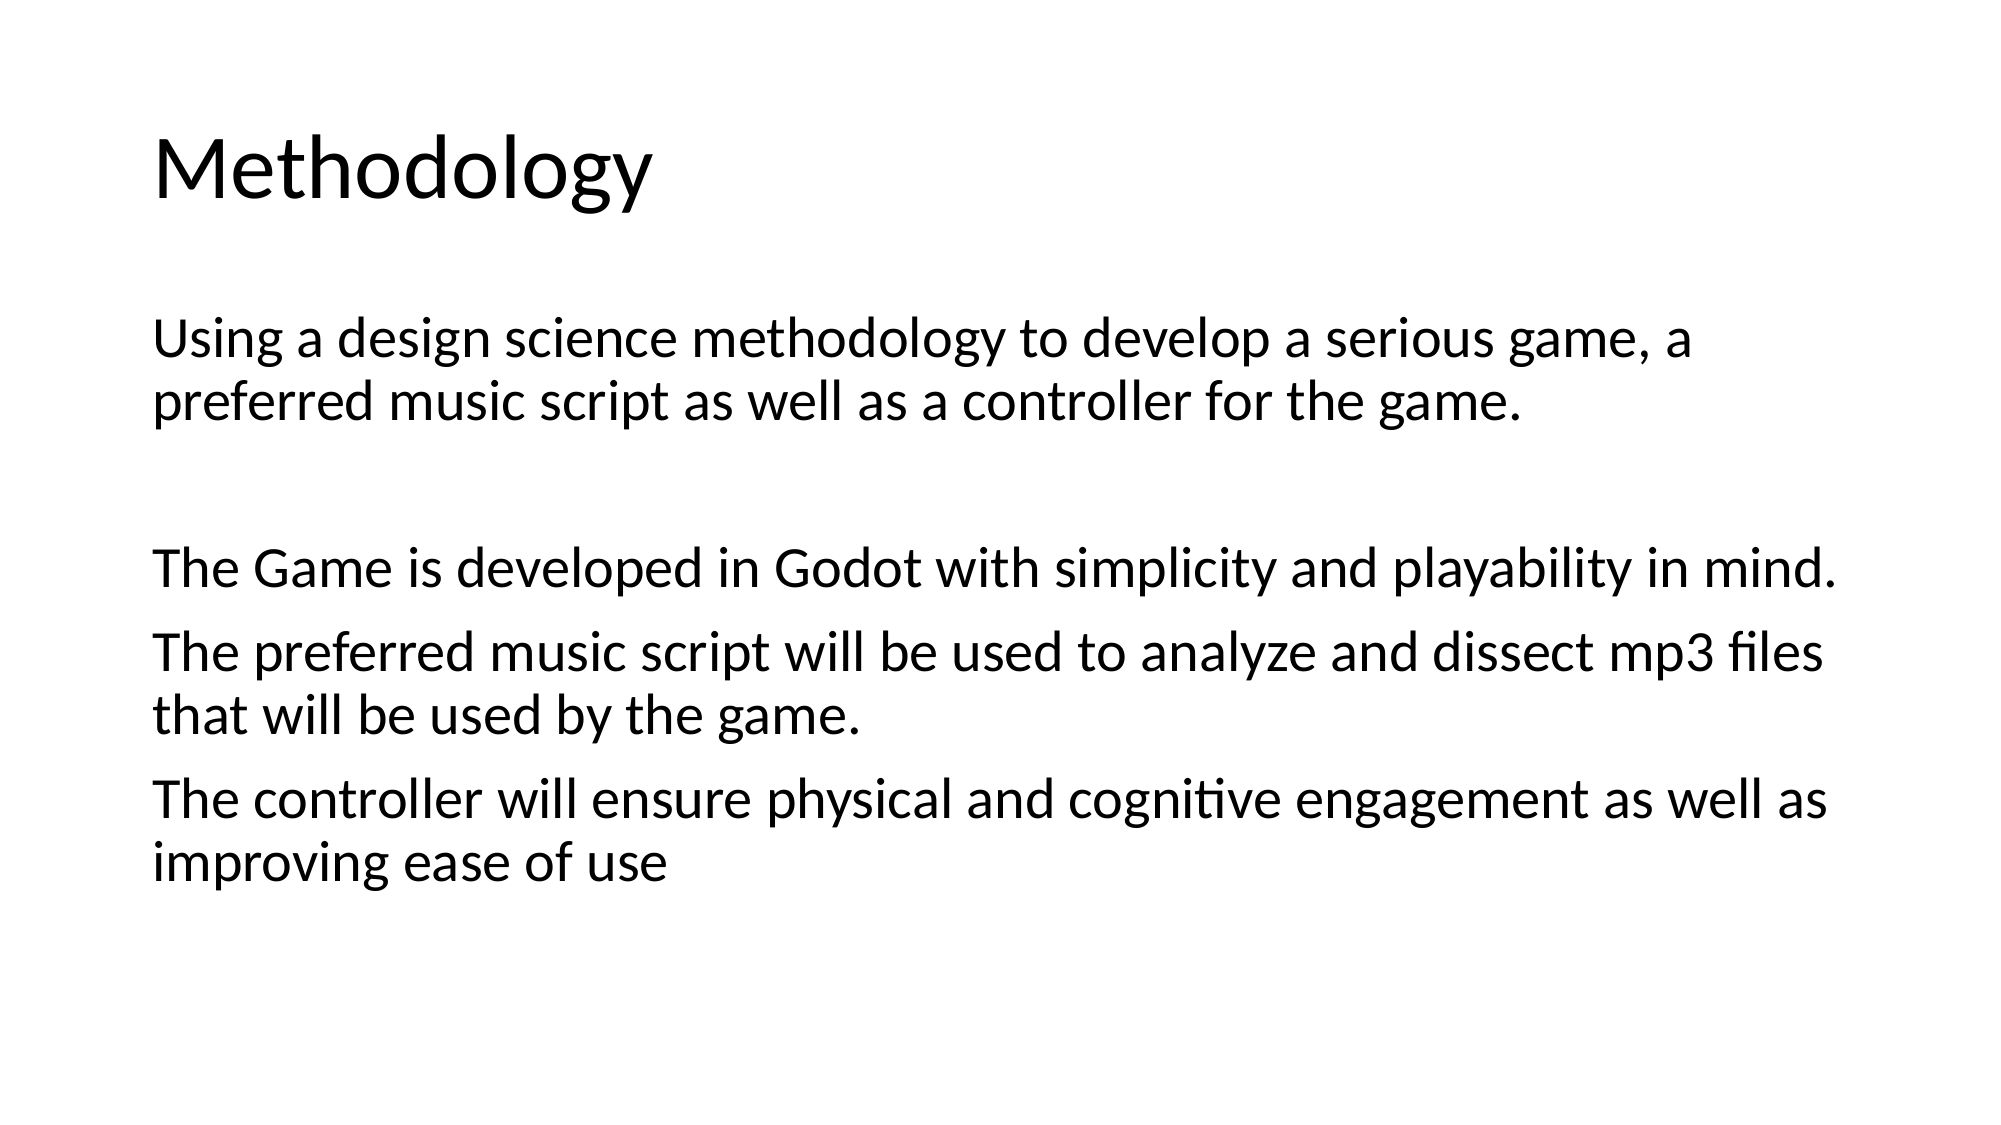

# Methodology
Using a design science methodology to develop a serious game, a preferred music script as well as a controller for the game.

The Game is developed in Godot with simplicity and playability in mind.
The preferred music script will be used to analyze and dissect mp3 files that will be used by the game.
The controller will ensure physical and cognitive engagement as well as improving ease of use